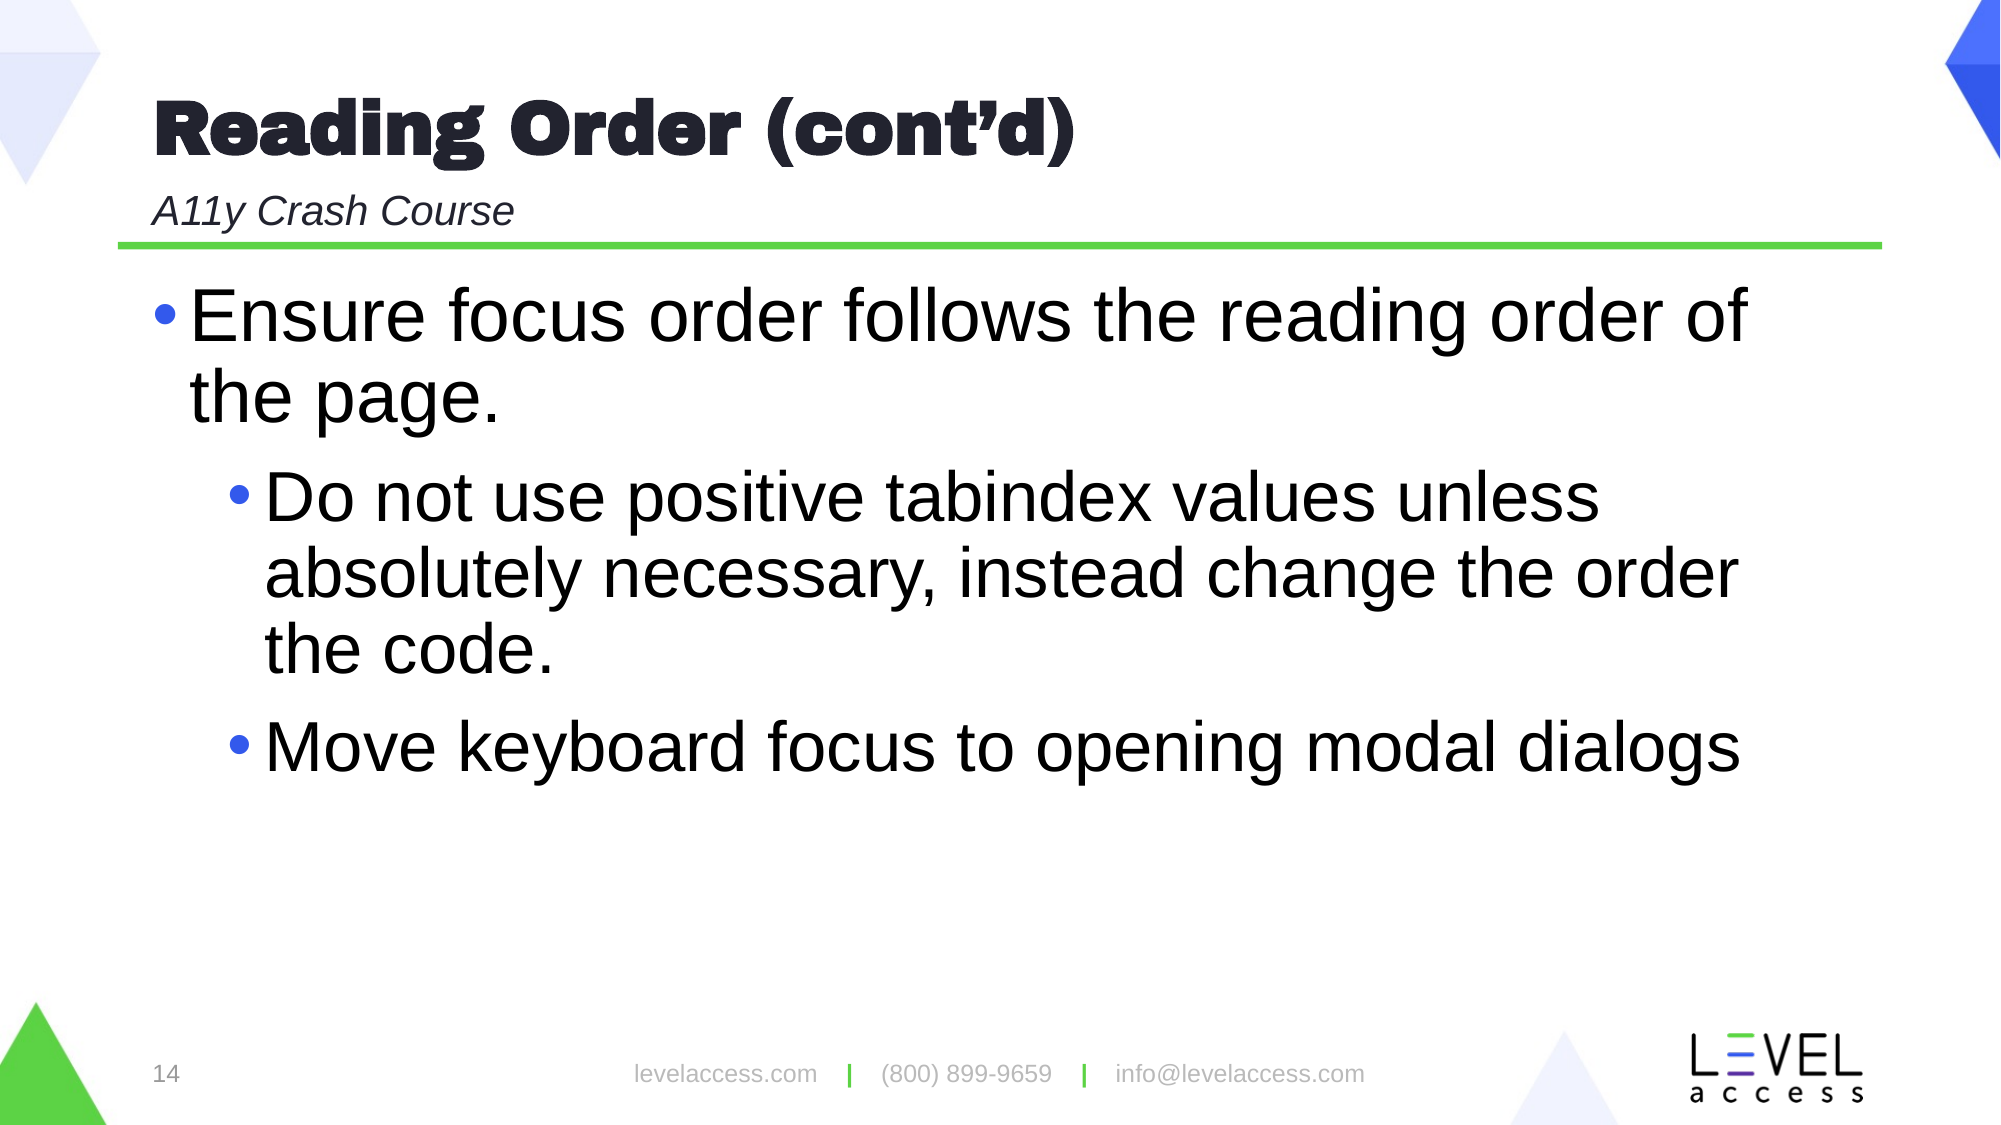

# Reading Order (cont’d)
A11y Crash Course
Ensure focus order follows the reading order of the page.
Do not use positive tabindex values unless absolutely necessary, instead change the order the code.
Move keyboard focus to opening modal dialogs
levelaccess.com    |    (800) 899-9659    |    info@levelaccess.com
14